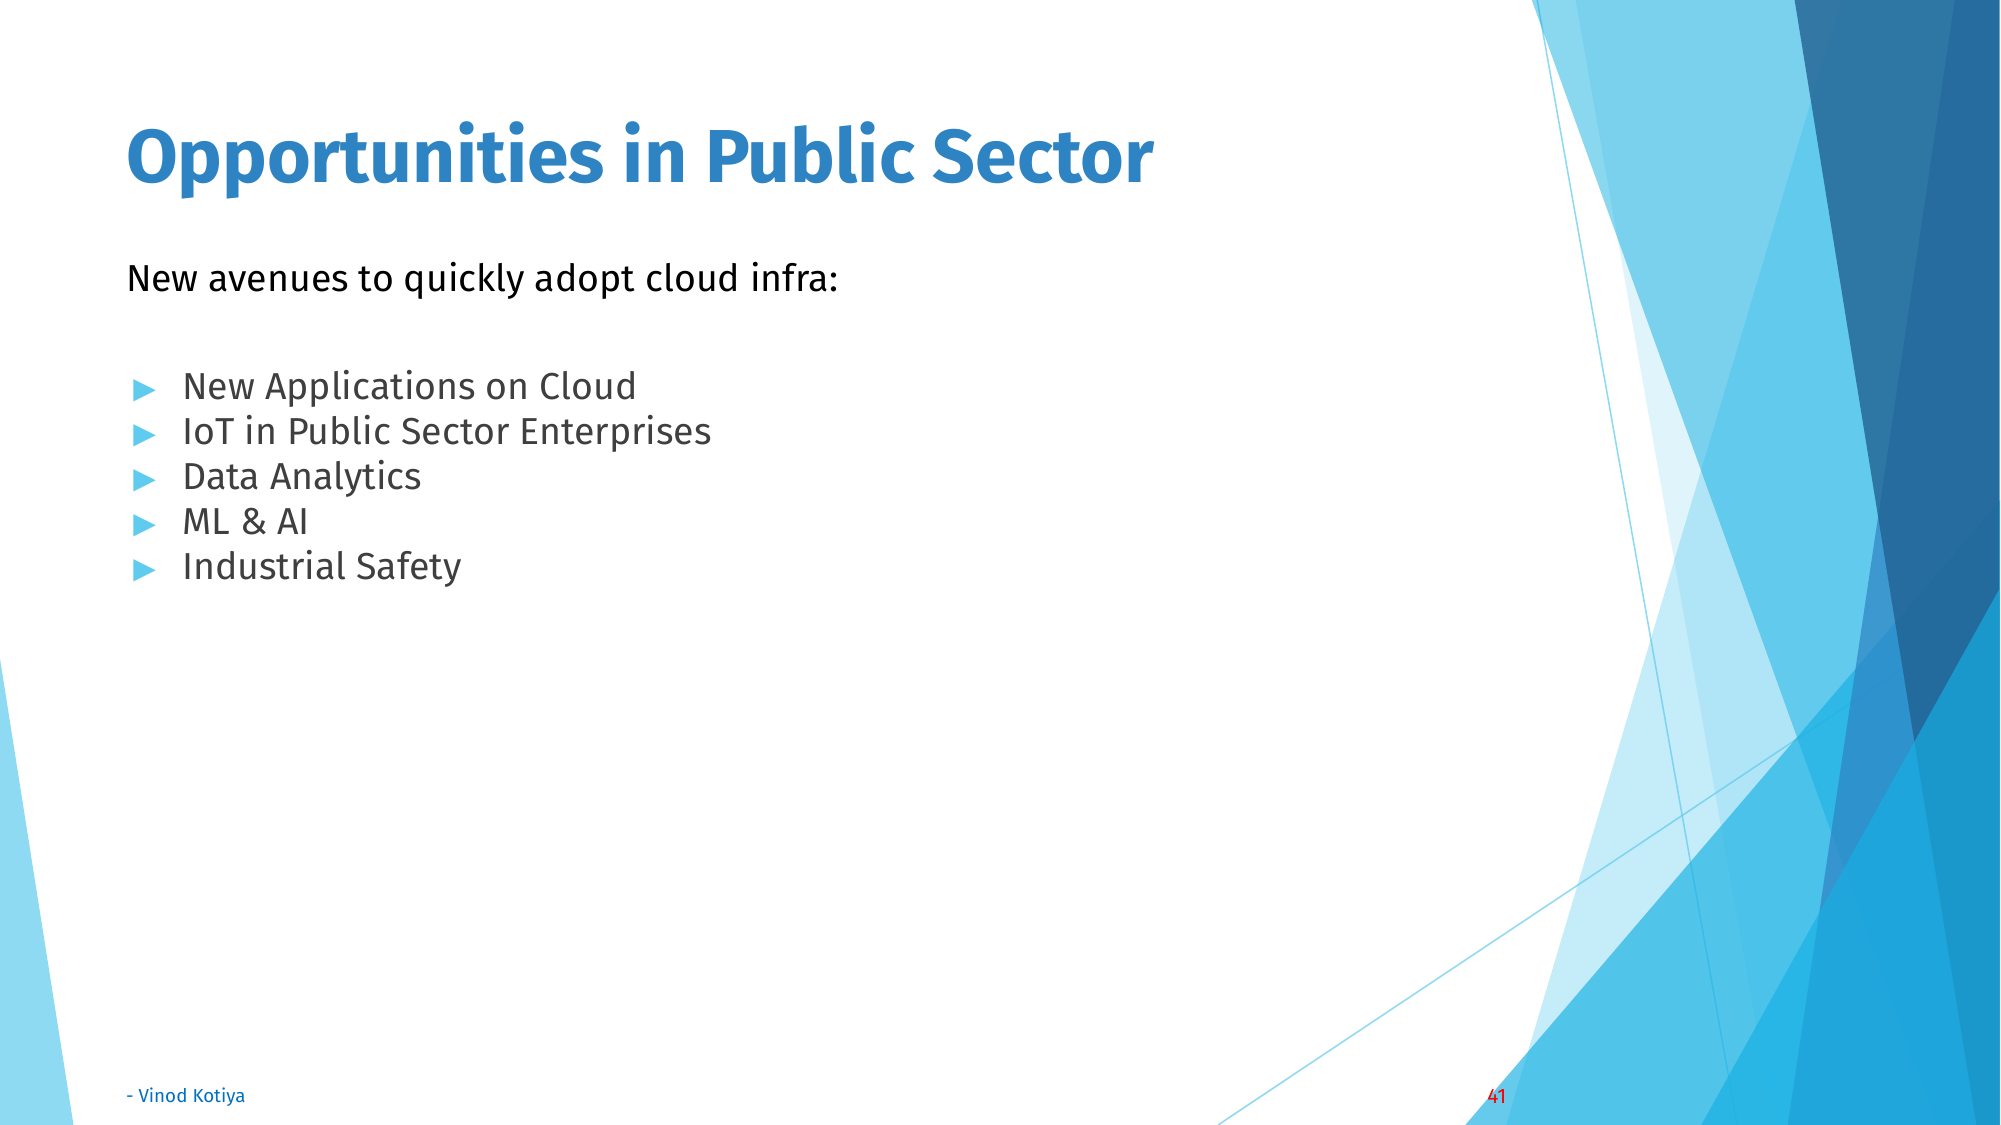

# Opportunities in Public Sector
New avenues to quickly adopt cloud infra:
New Applications on Cloud
IoT in Public Sector Enterprises
Data Analytics
ML & AI
Industrial Safety

41
- Vinod Kotiya